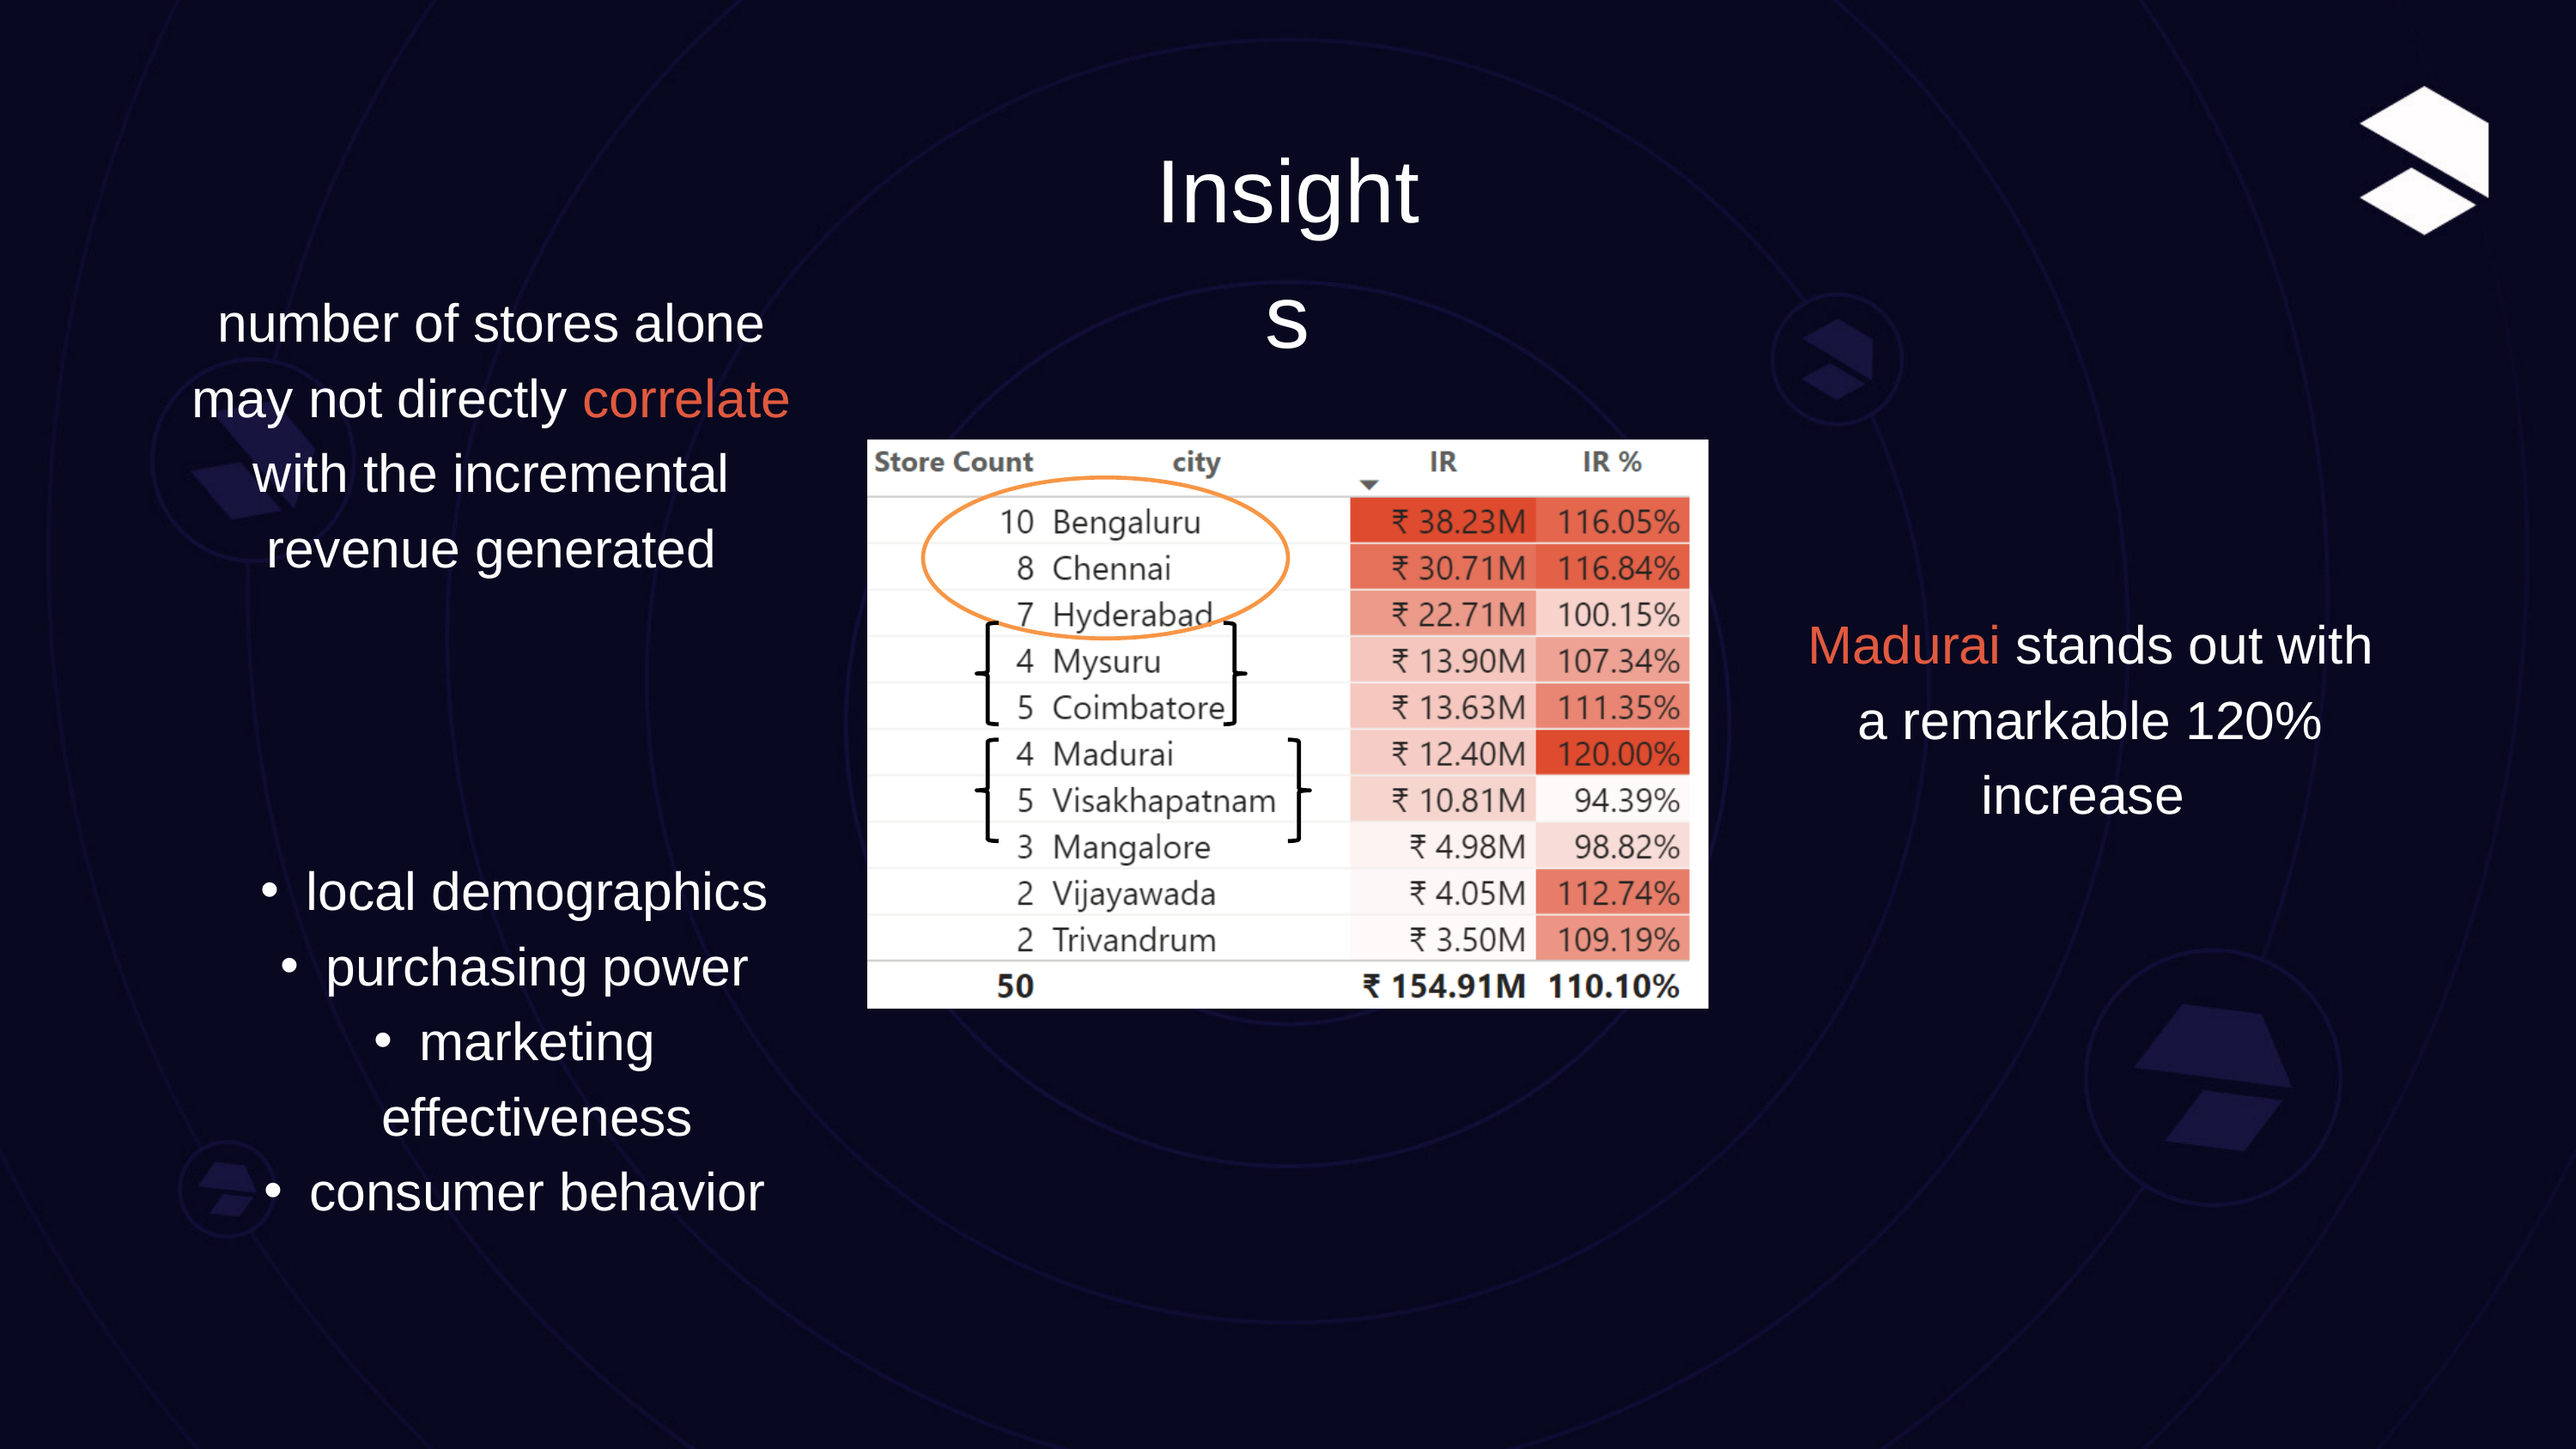

Insights
number of stores alone may not directly correlate with the incremental revenue generated

Madurai stands out with a remarkable 120% increase

local demographics
purchasing power
marketing effectiveness
consumer behavior